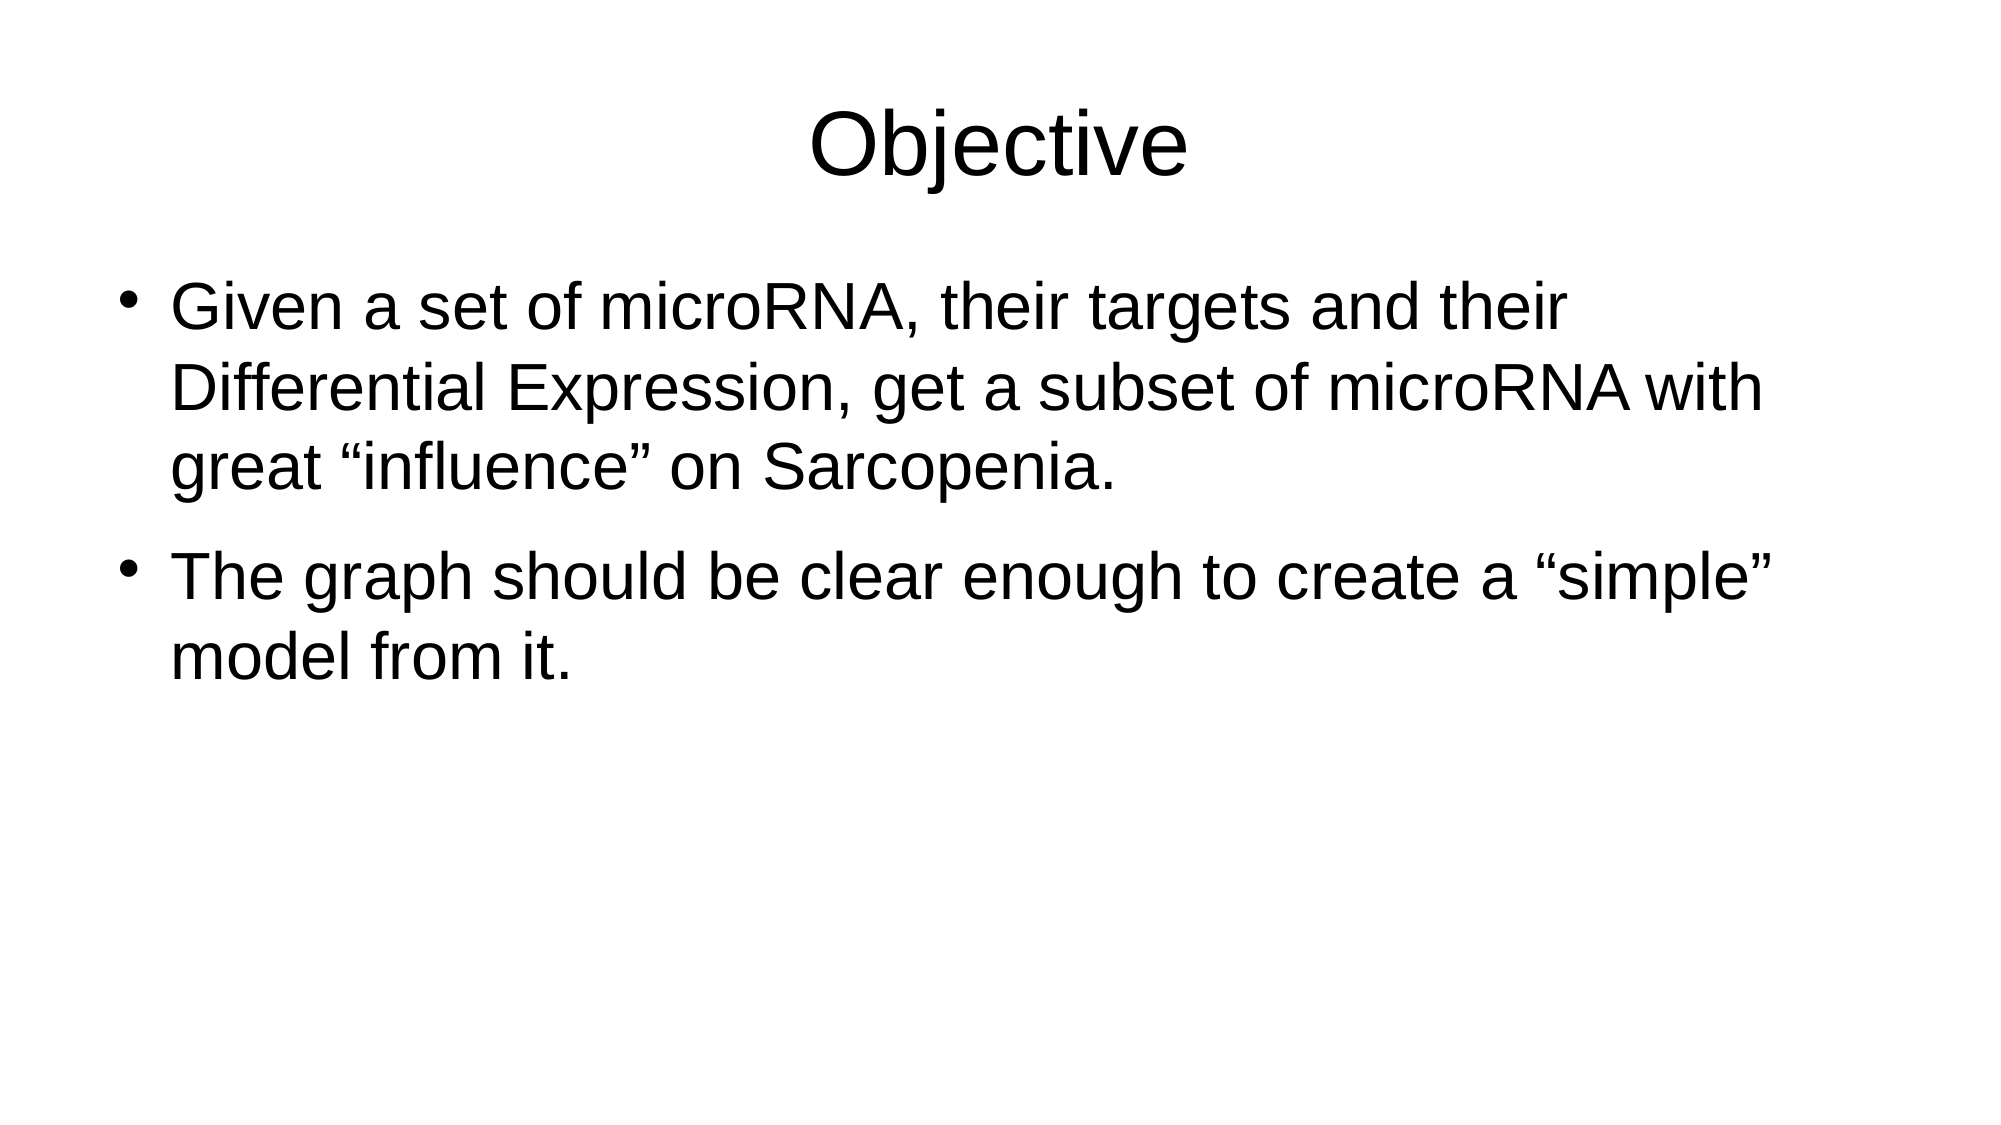

Objective
Given a set of microRNA, their targets and their Differential Expression, get a subset of microRNA with great “influence” on Sarcopenia.
The graph should be clear enough to create a “simple” model from it.